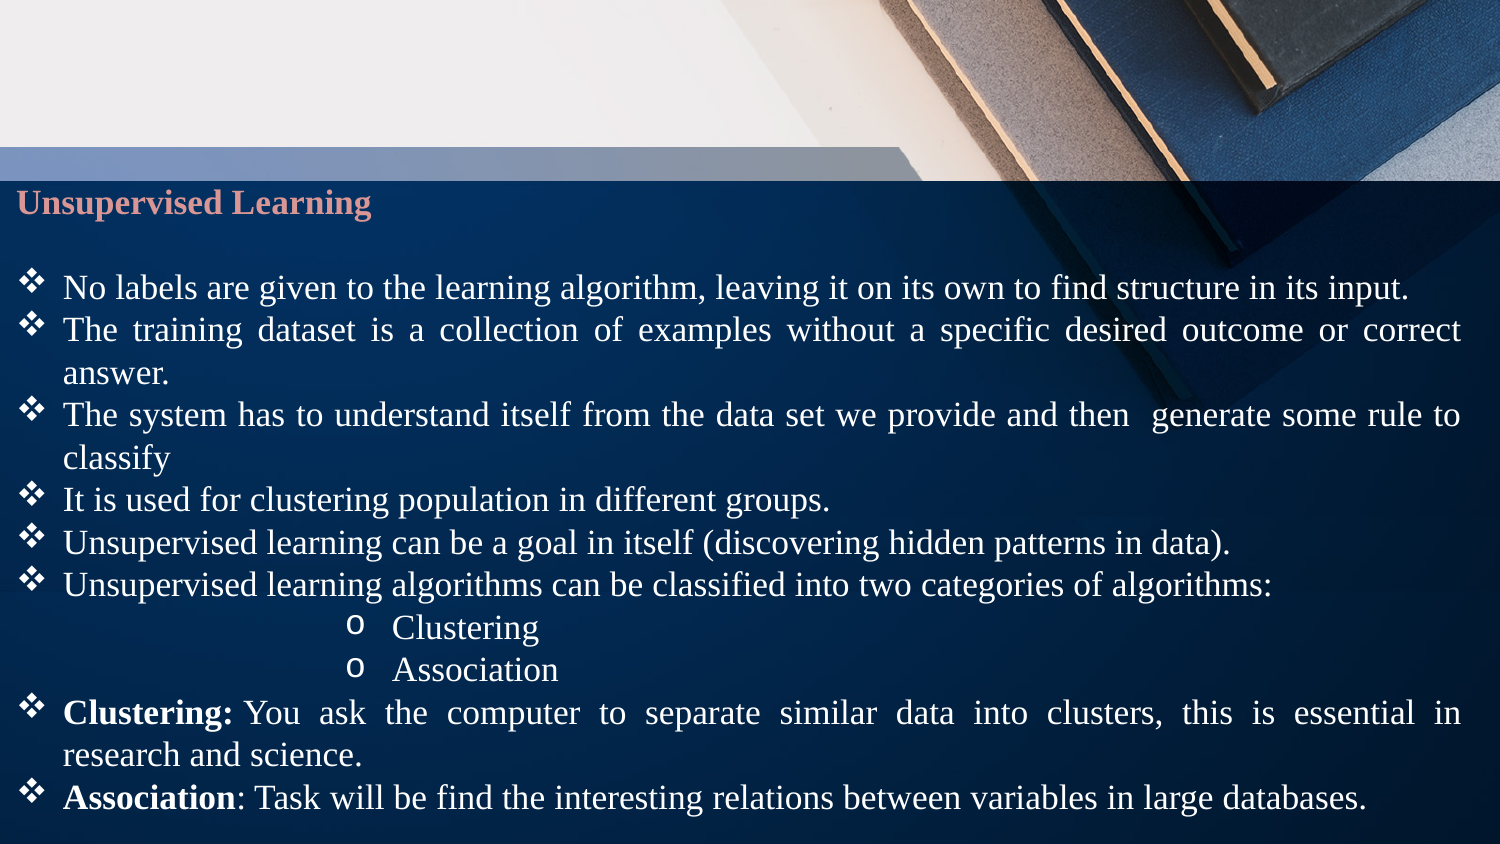

Unsupervised Learning

No labels are given to the learning algorithm, leaving it on its own to find structure in its input.
The training dataset is a collection of examples without a specific desired outcome or correct answer.
The system has to understand itself from the data set we provide and then  generate some rule to classify
It is used for clustering population in different groups.
Unsupervised learning can be a goal in itself (discovering hidden patterns in data).
Unsupervised learning algorithms can be classified into two categories of algorithms:
Clustering
Association
Clustering: You ask the computer to separate similar data into clusters, this is essential in research and science.
Association: Task will be find the interesting relations between variables in large databases.